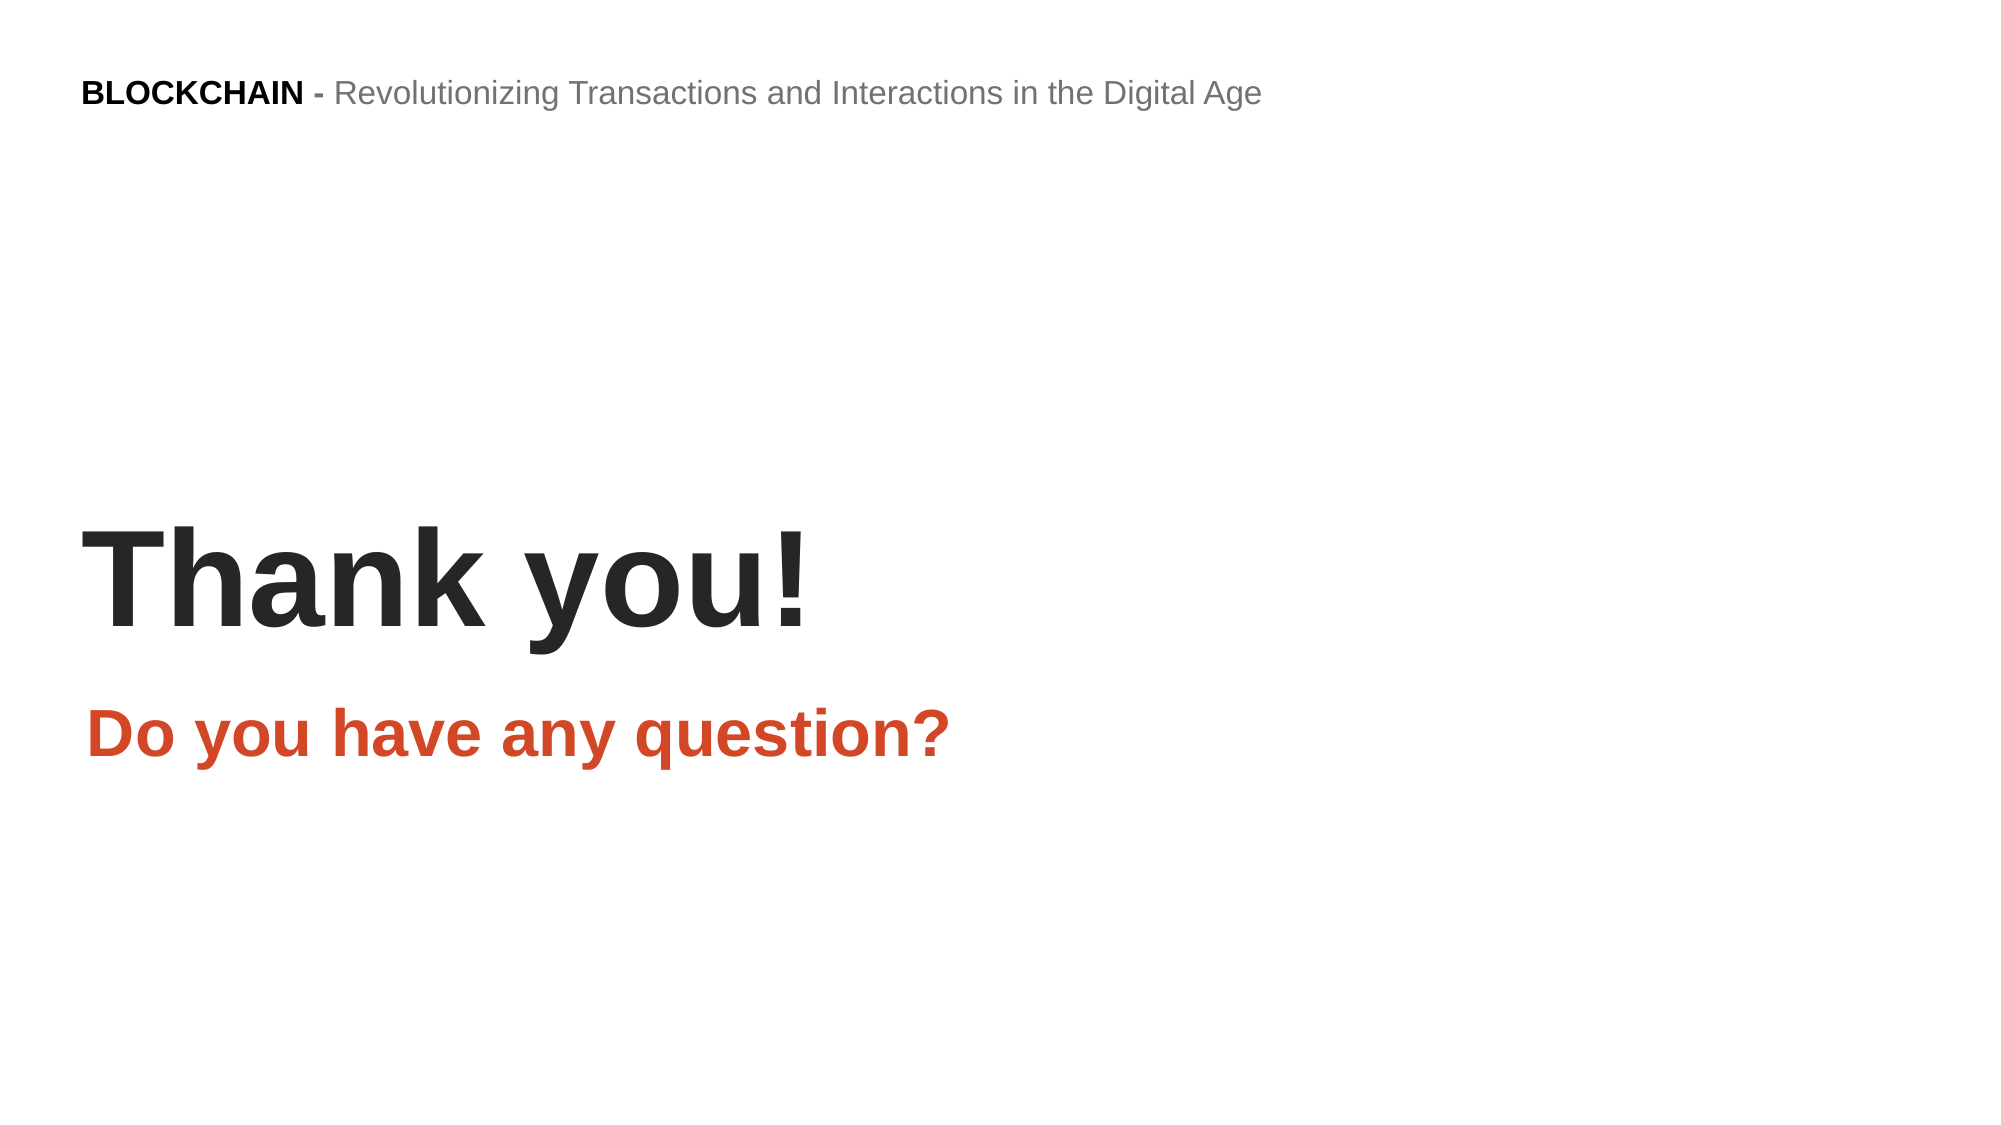

# Thank you!
Do you have any question?